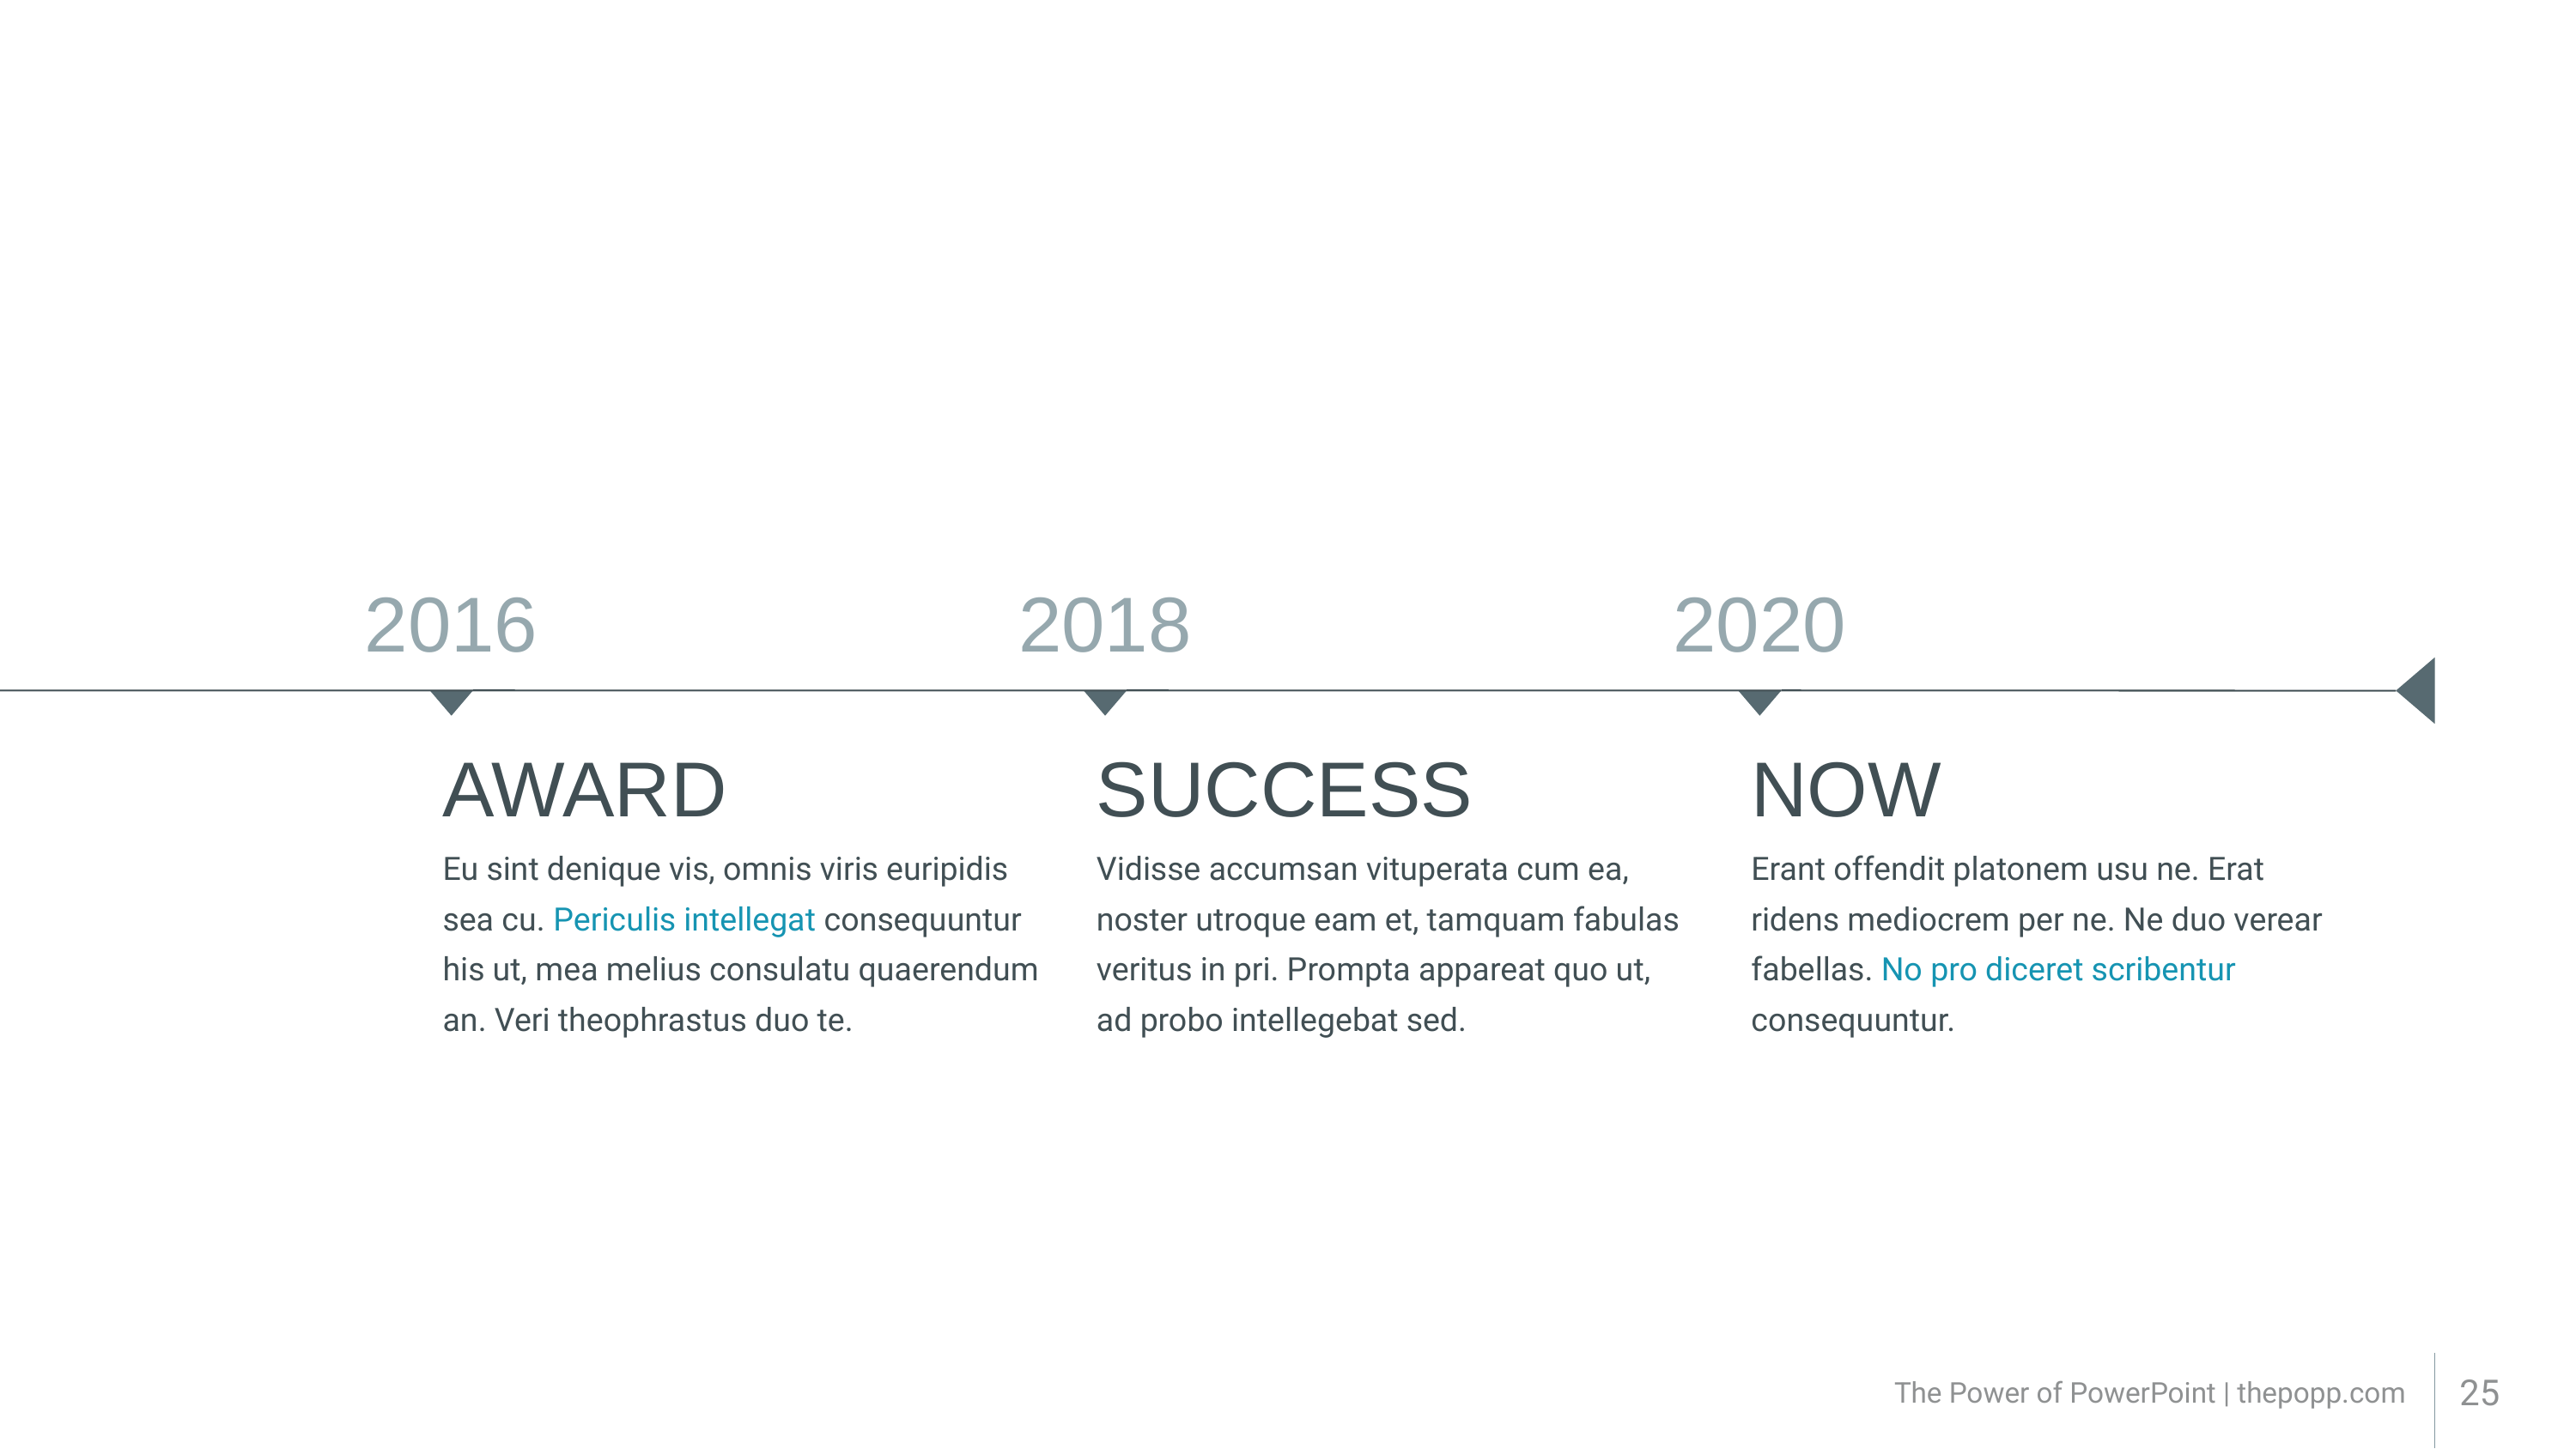

2016
2018
2020
AWARD
SUCCESS
NOW
Eu sint denique vis, omnis viris euripidis sea cu. Periculis intellegat consequuntur his ut, mea melius consulatu quaerendum an. Veri theophrastus duo te.
Vidisse accumsan vituperata cum ea, noster utroque eam et, tamquam fabulas veritus in pri. Prompta appareat quo ut, ad probo intellegebat sed.
Erant offendit platonem usu ne. Erat ridens mediocrem per ne. Ne duo verear fabellas. No pro diceret scribentur consequuntur.
25
The Power of PowerPoint | thepopp.com